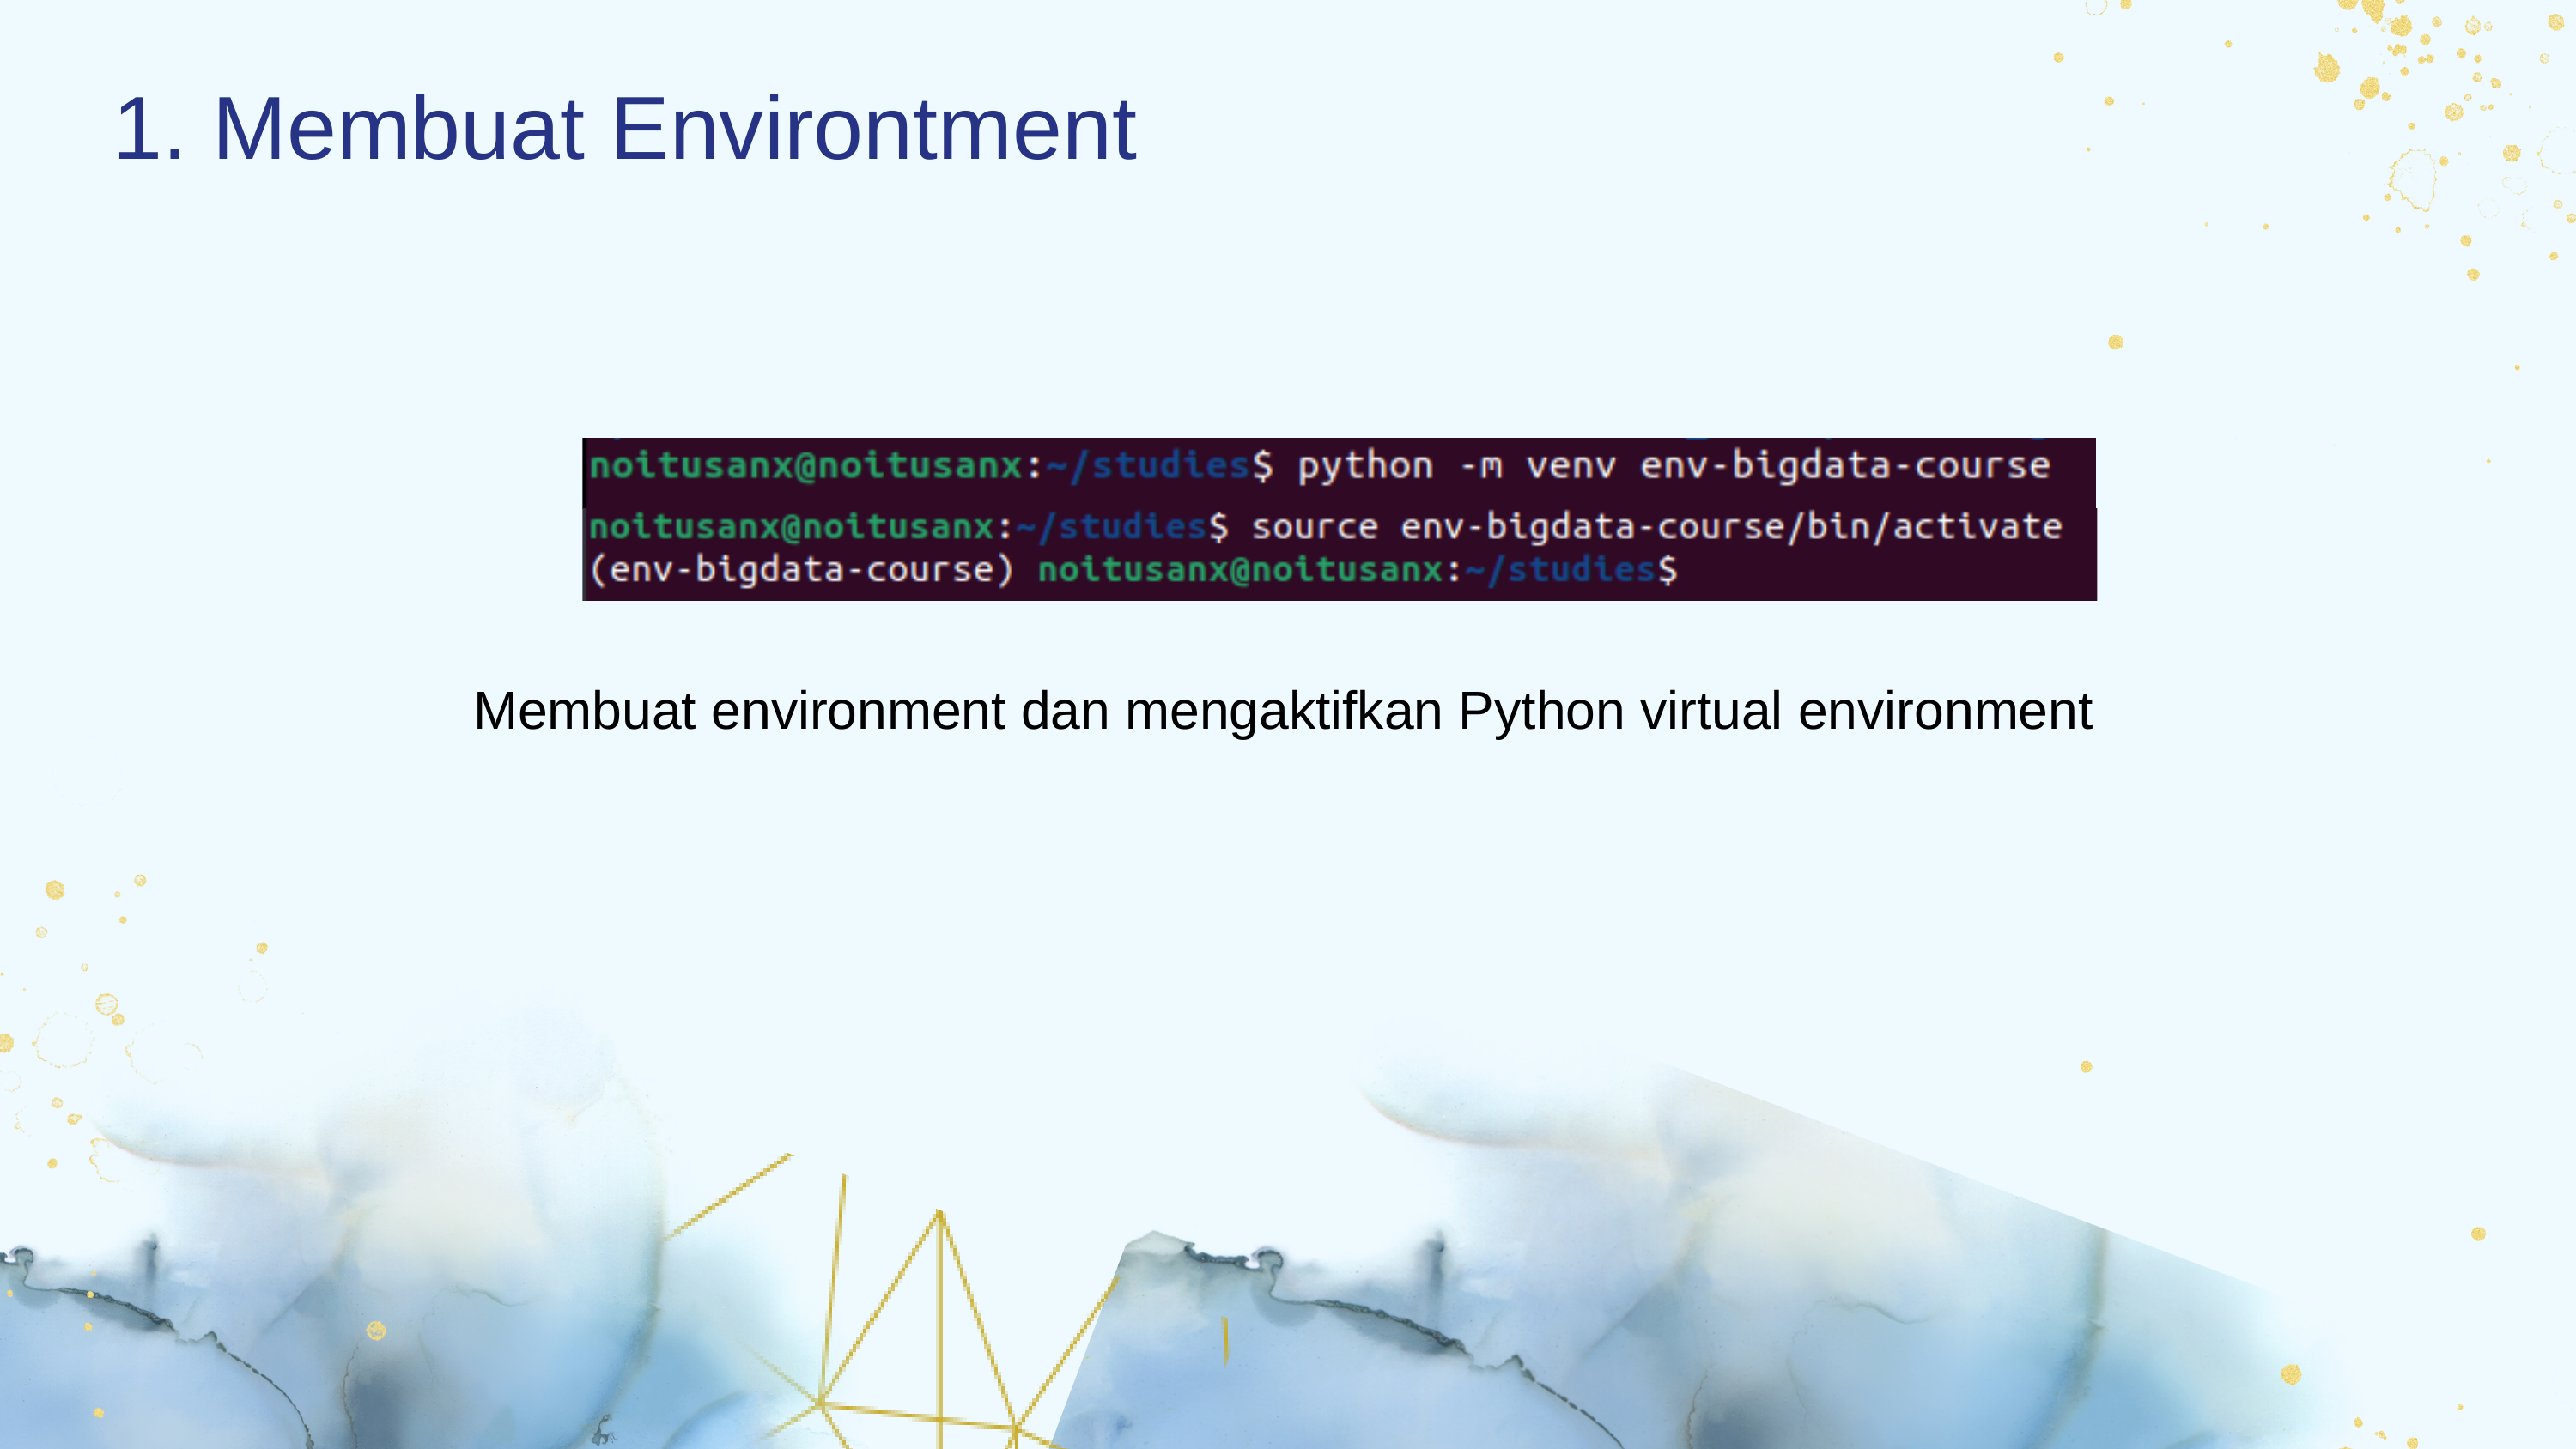

1. Membuat Environtment

Membuat environment dan mengaktifkan Python virtual environment